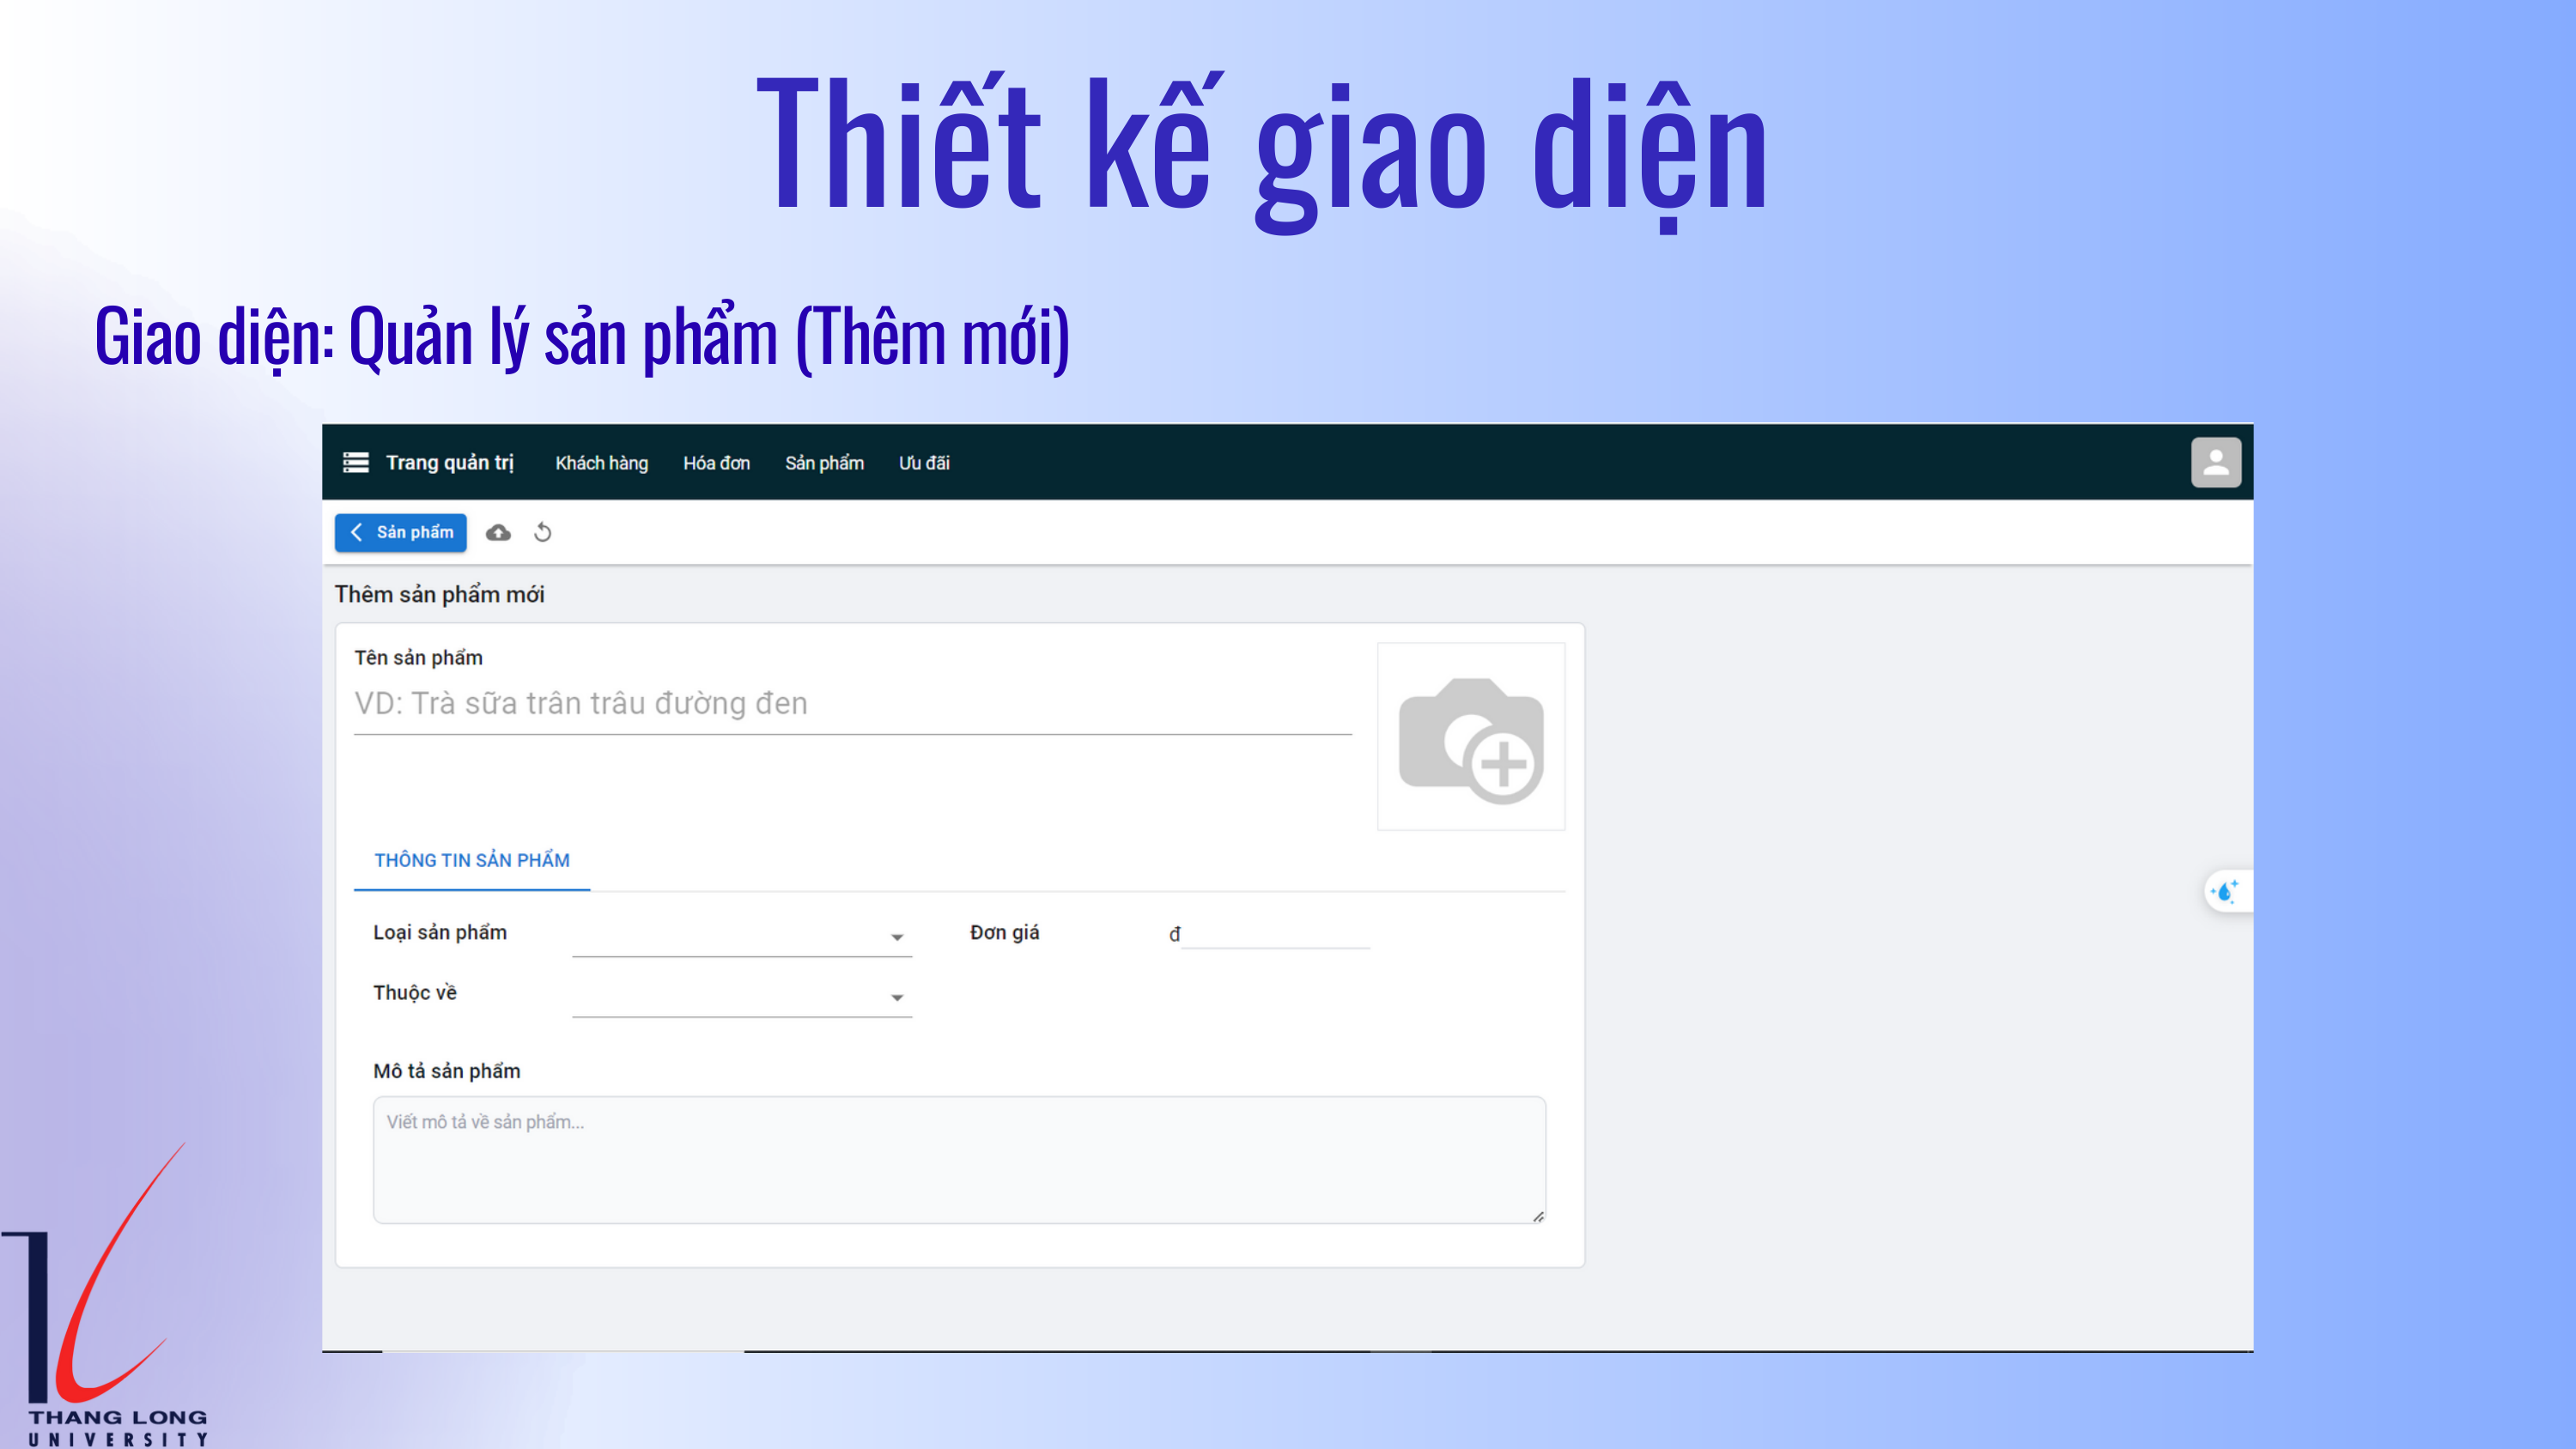

Thiết kế giao diện

Giao diện: Quản lý sản phẩm (Thêm mới)